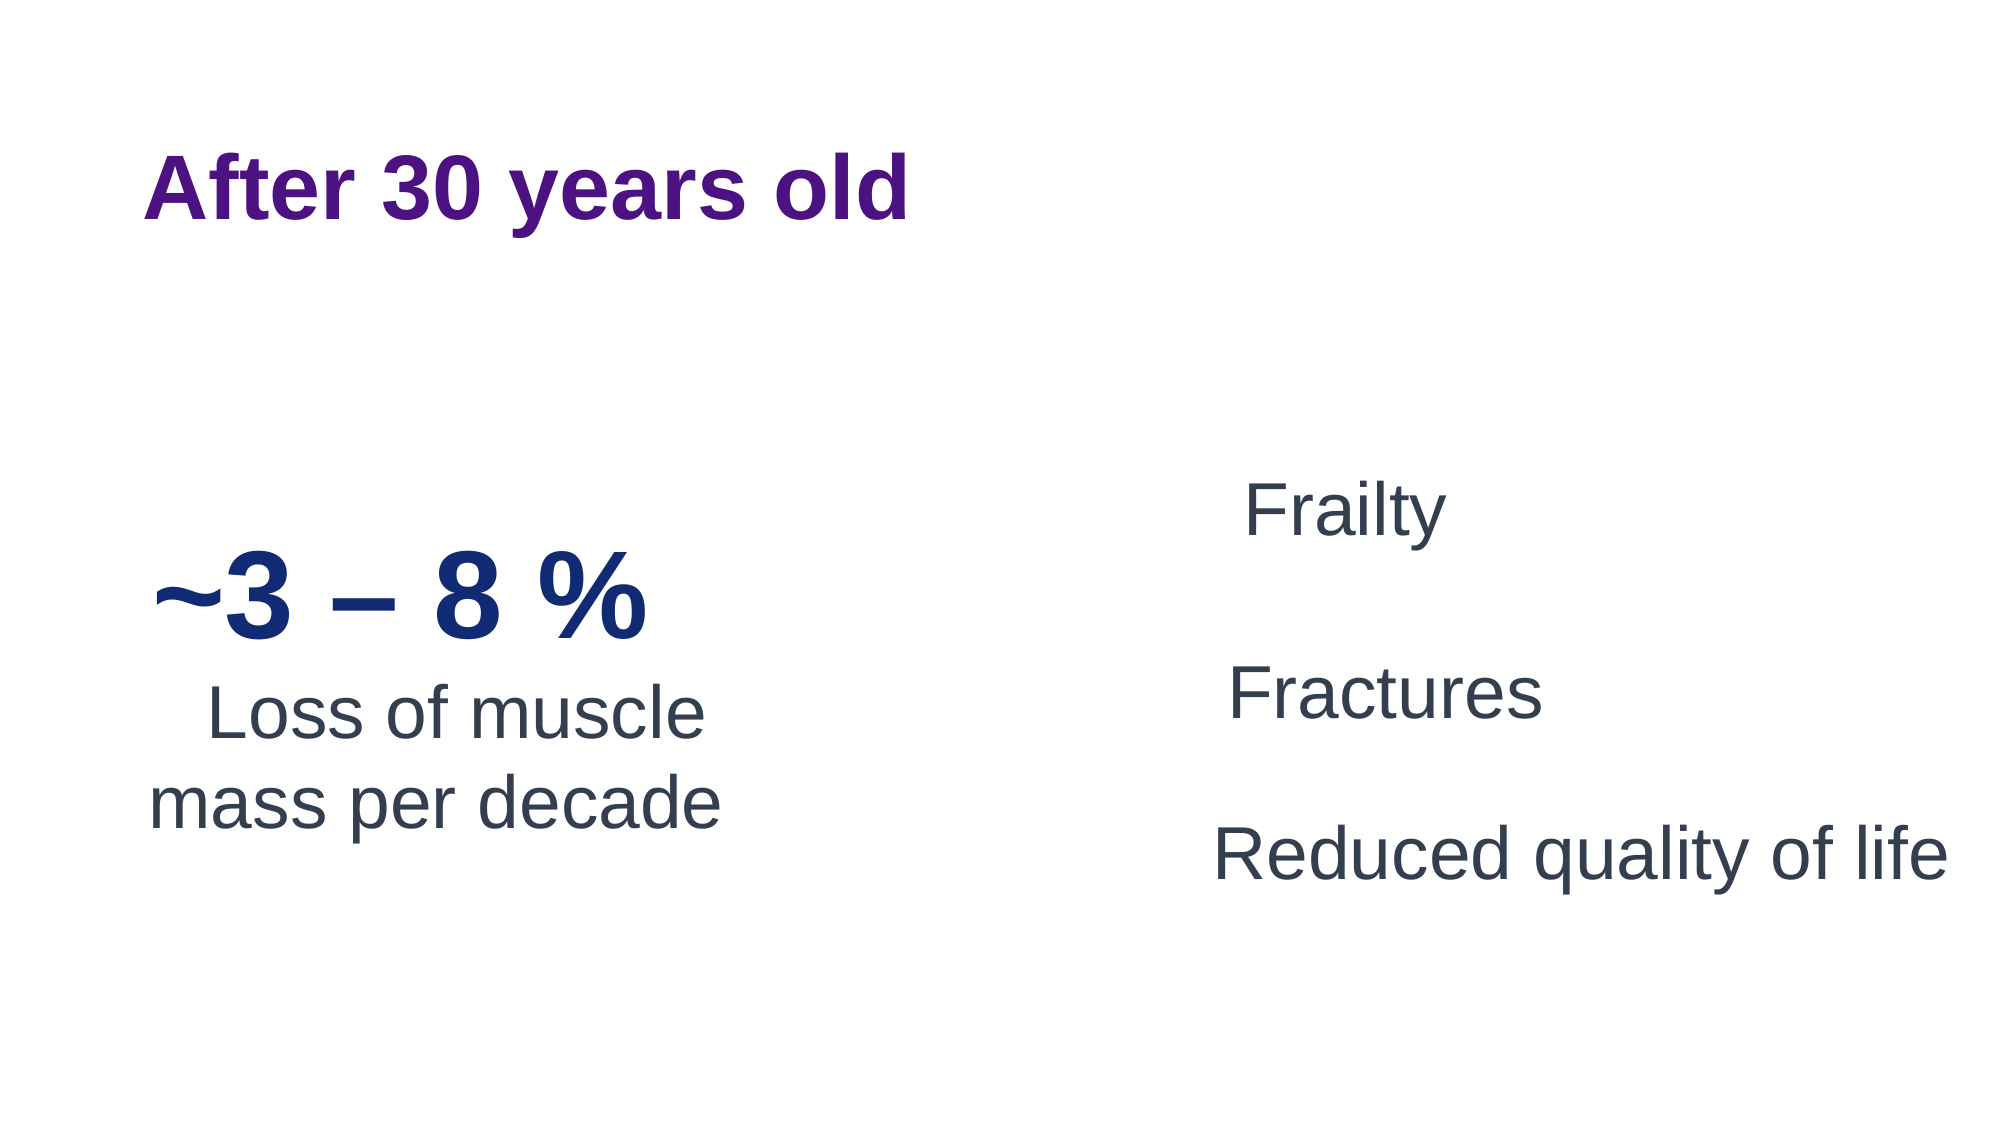

# After 30 years old

Frailty
 ~3 – 8 %
Loss of muscle mass per decade
Fractures
Reduced quality of life